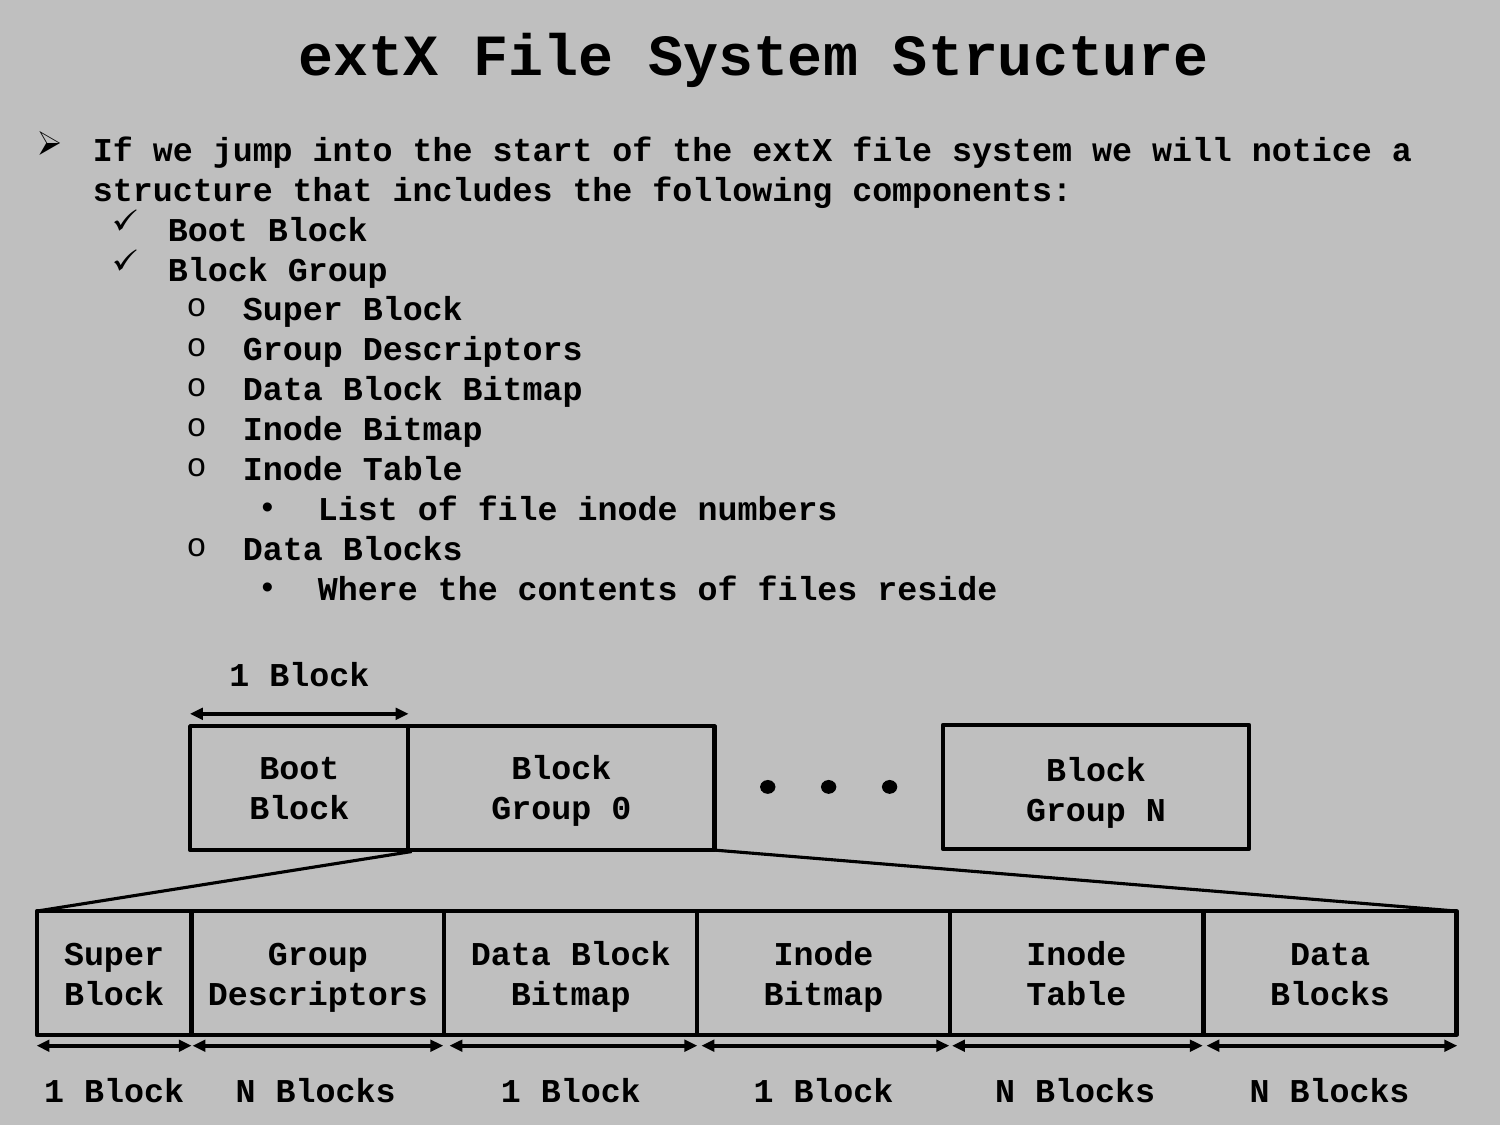

extX File System Structure
If we jump into the start of the extX file system we will notice a structure that includes the following components:
Boot Block
Block Group
Super Block
Group Descriptors
Data Block Bitmap
Inode Bitmap
Inode Table
List of file inode numbers
Data Blocks
Where the contents of files reside
1 Block

Block
Group 0
Boot
Block
Block
Group N

Inode
Table
Data
Blocks
Inode
Bitmap
Data Block
Bitmap
Group
Descriptors
Super
Block
N Blocks
1 Block
N Blocks
N Blocks
1 Block
1 Block